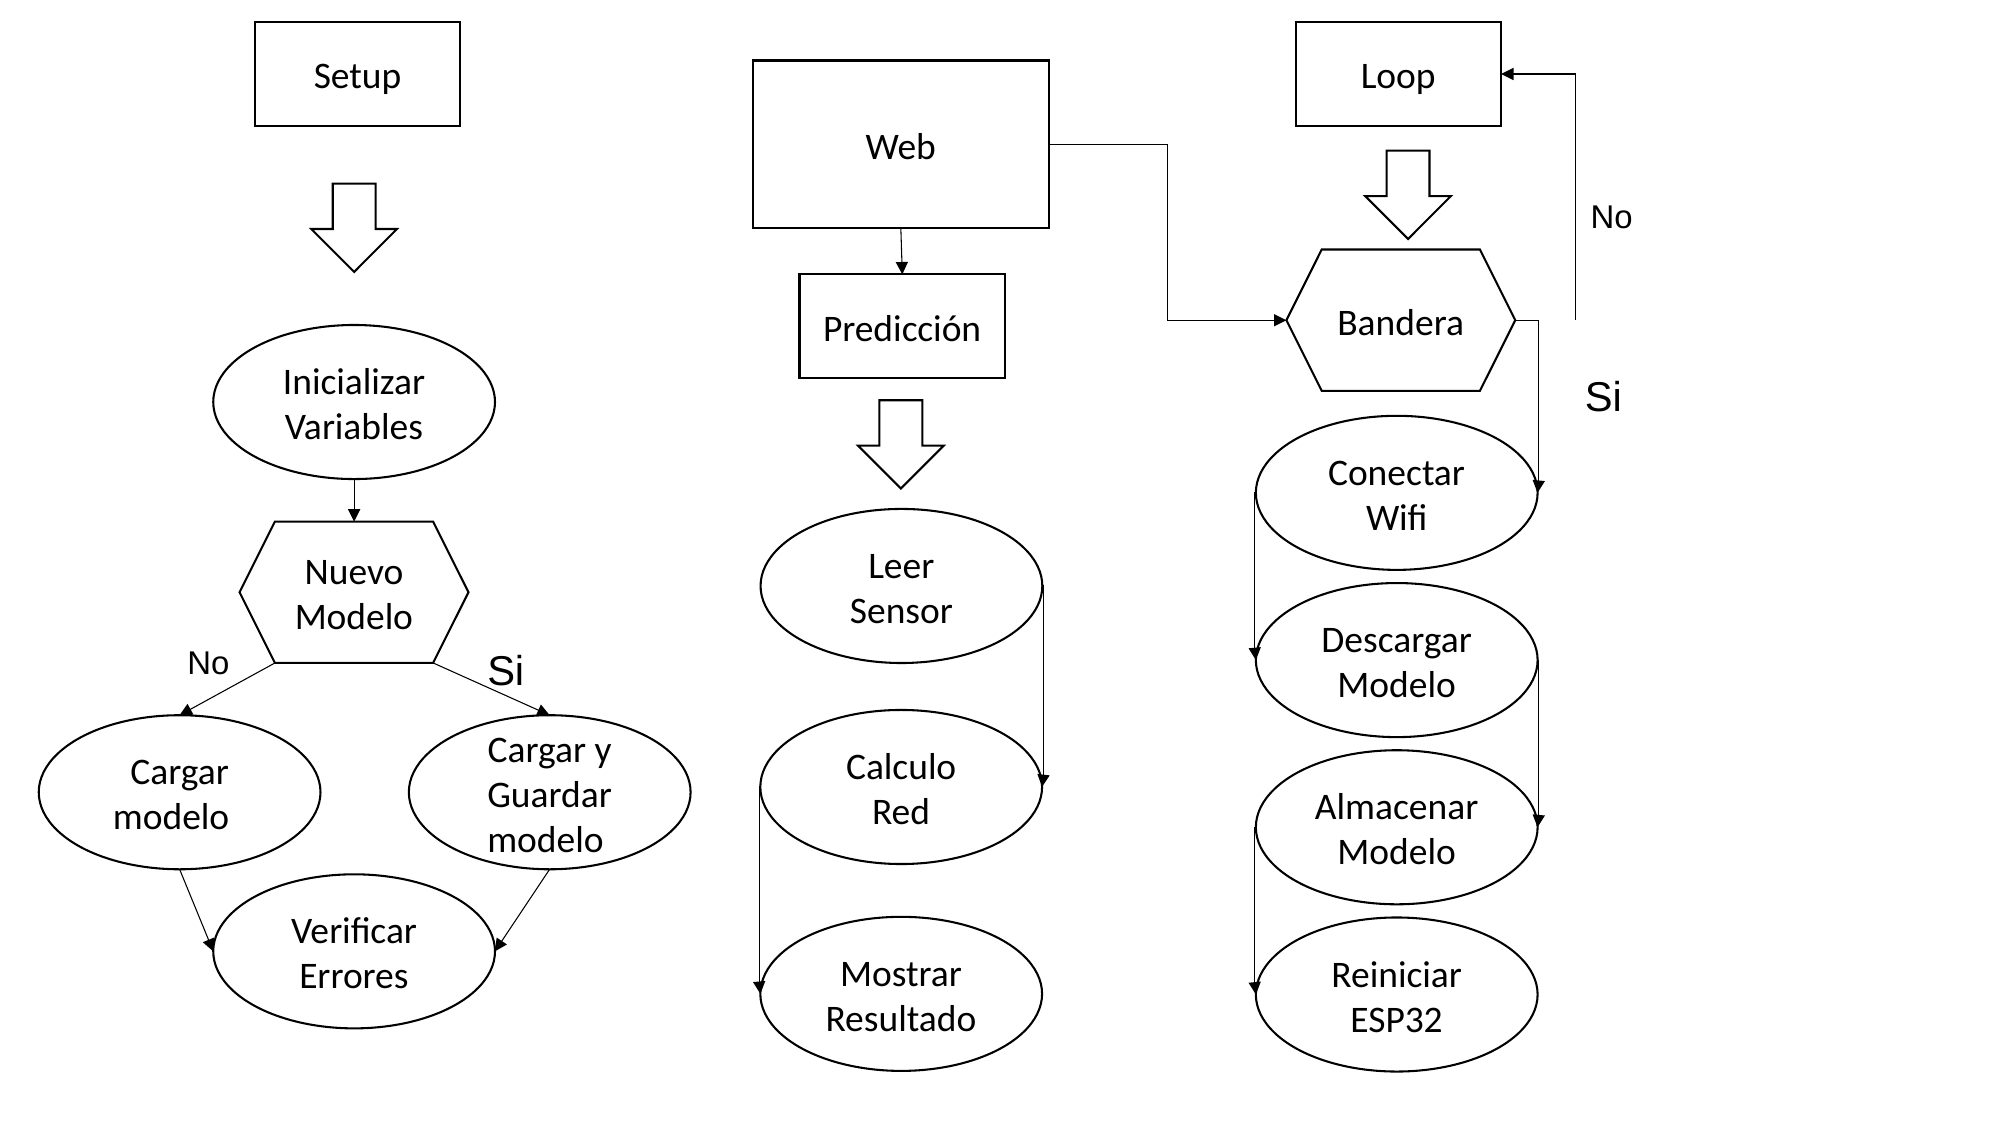

Setup
Loop
Web

No
Bandera
Predicción
Inicializar Variables
Si

Conectar Wifi
Leer Sensor
Nuevo Modelo
Descargar Modelo
No
Si
Calculo Red
Cargar modelo
Cargar y Guardar modelo
Almacenar Modelo
Verificar Errores
Mostrar Resultado
Reiniciar ESP32